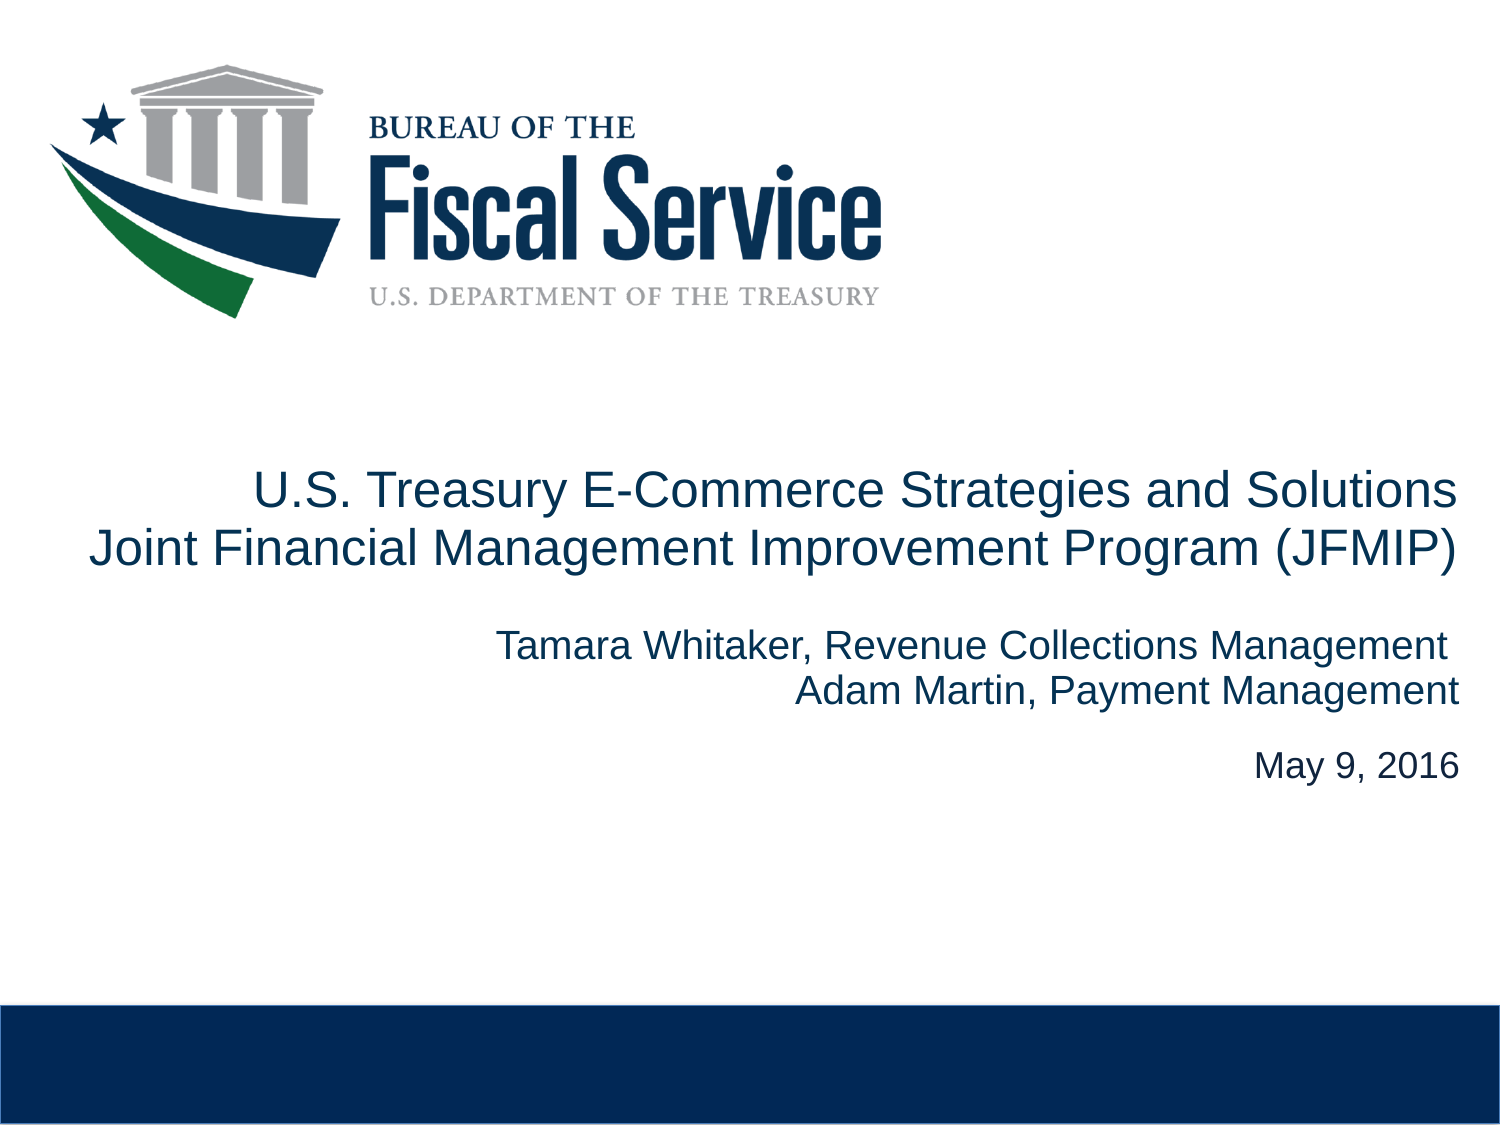

U.S. Treasury E-Commerce Strategies and Solutions
Joint Financial Management Improvement Program (JFMIP)

Tamara Whitaker, Revenue Collections Management
Adam Martin, Payment Management

May 9, 2016